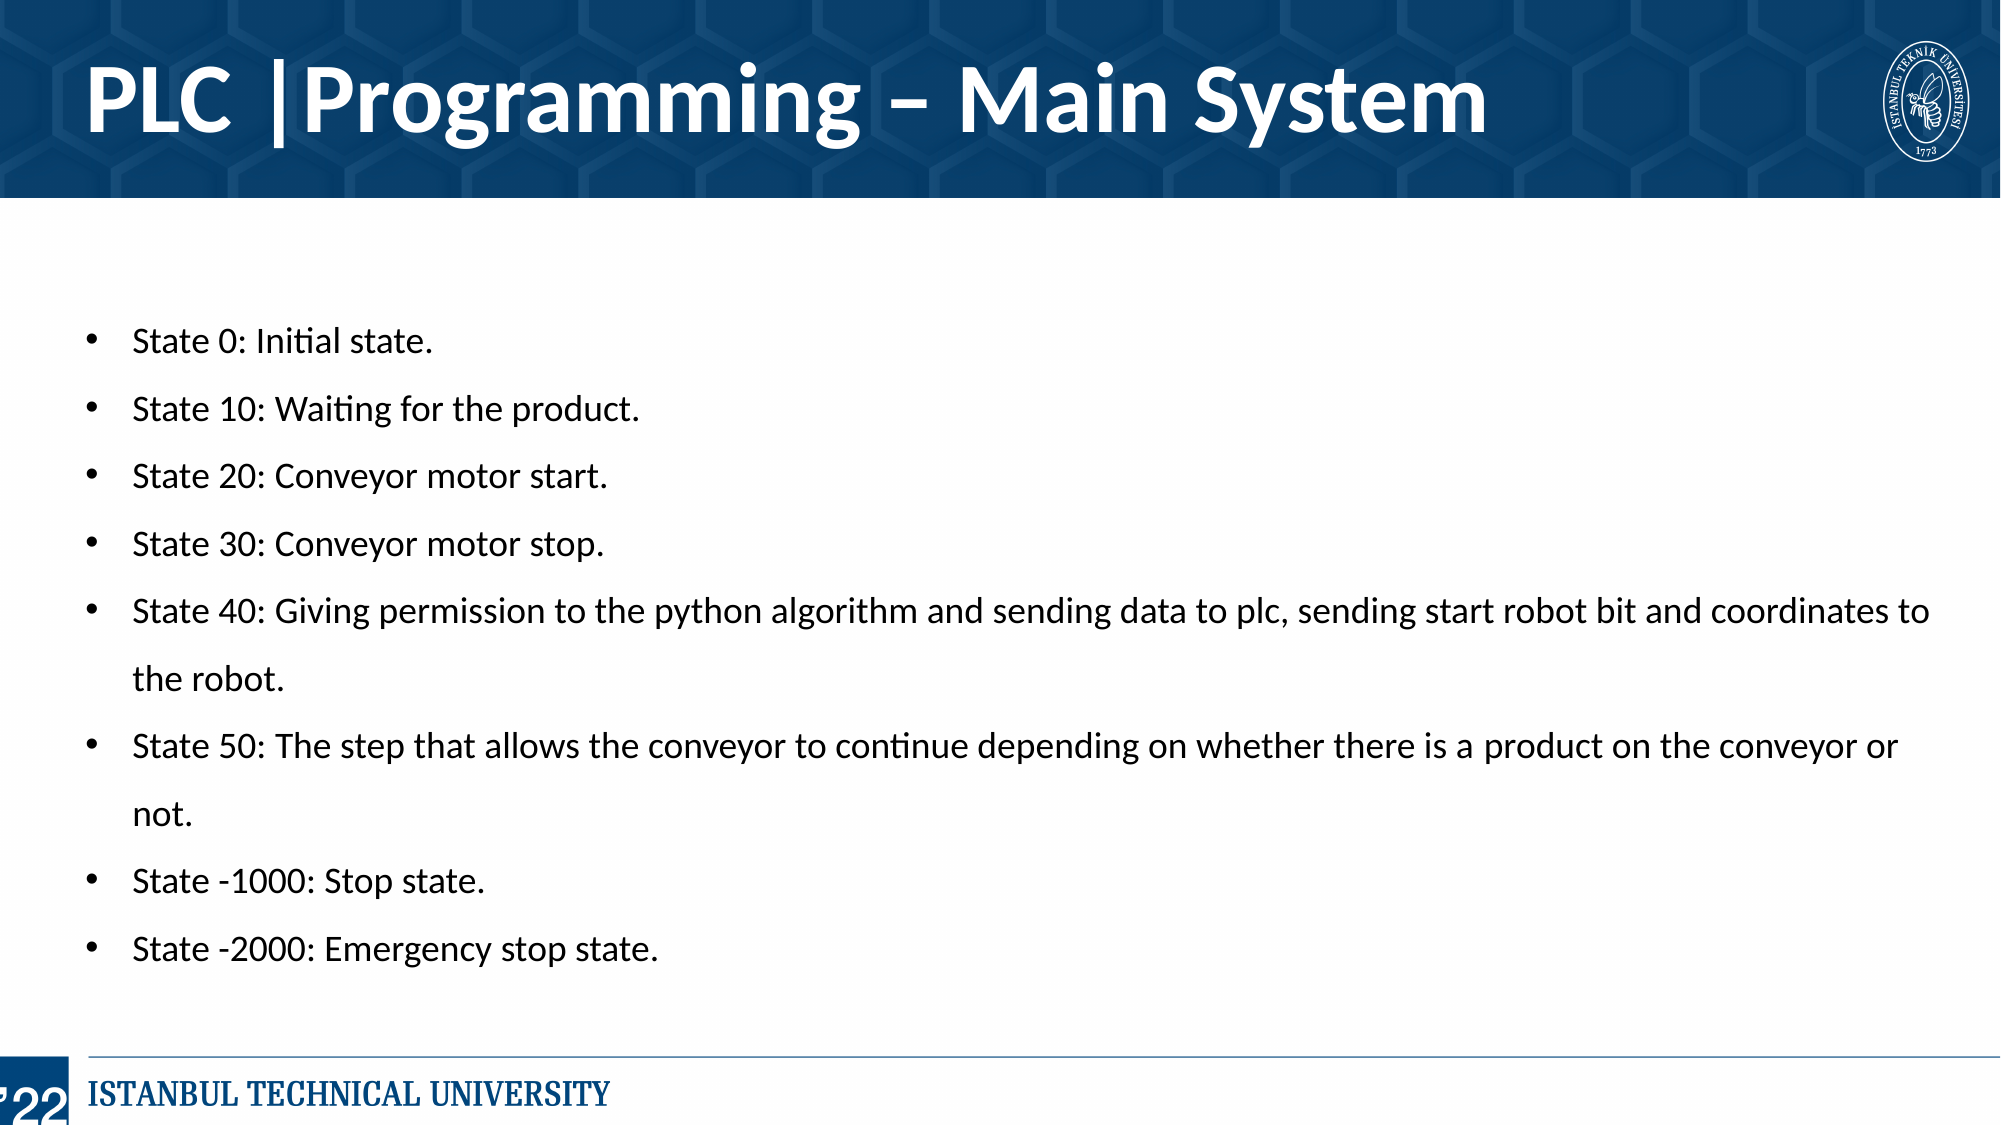

PLC |Programming – Main System
State 0: Initial state.
State 10: Waiting for the product.
State 20: Conveyor motor start.
State 30: Conveyor motor stop.
State 40: Giving permission to the python algorithm and sending data to plc, sending start robot bit and coordinates to the robot.
State 50: The step that allows the conveyor to continue depending on whether there is a product on the conveyor or not.
State -1000: Stop state.
State -2000: Emergency stop state.